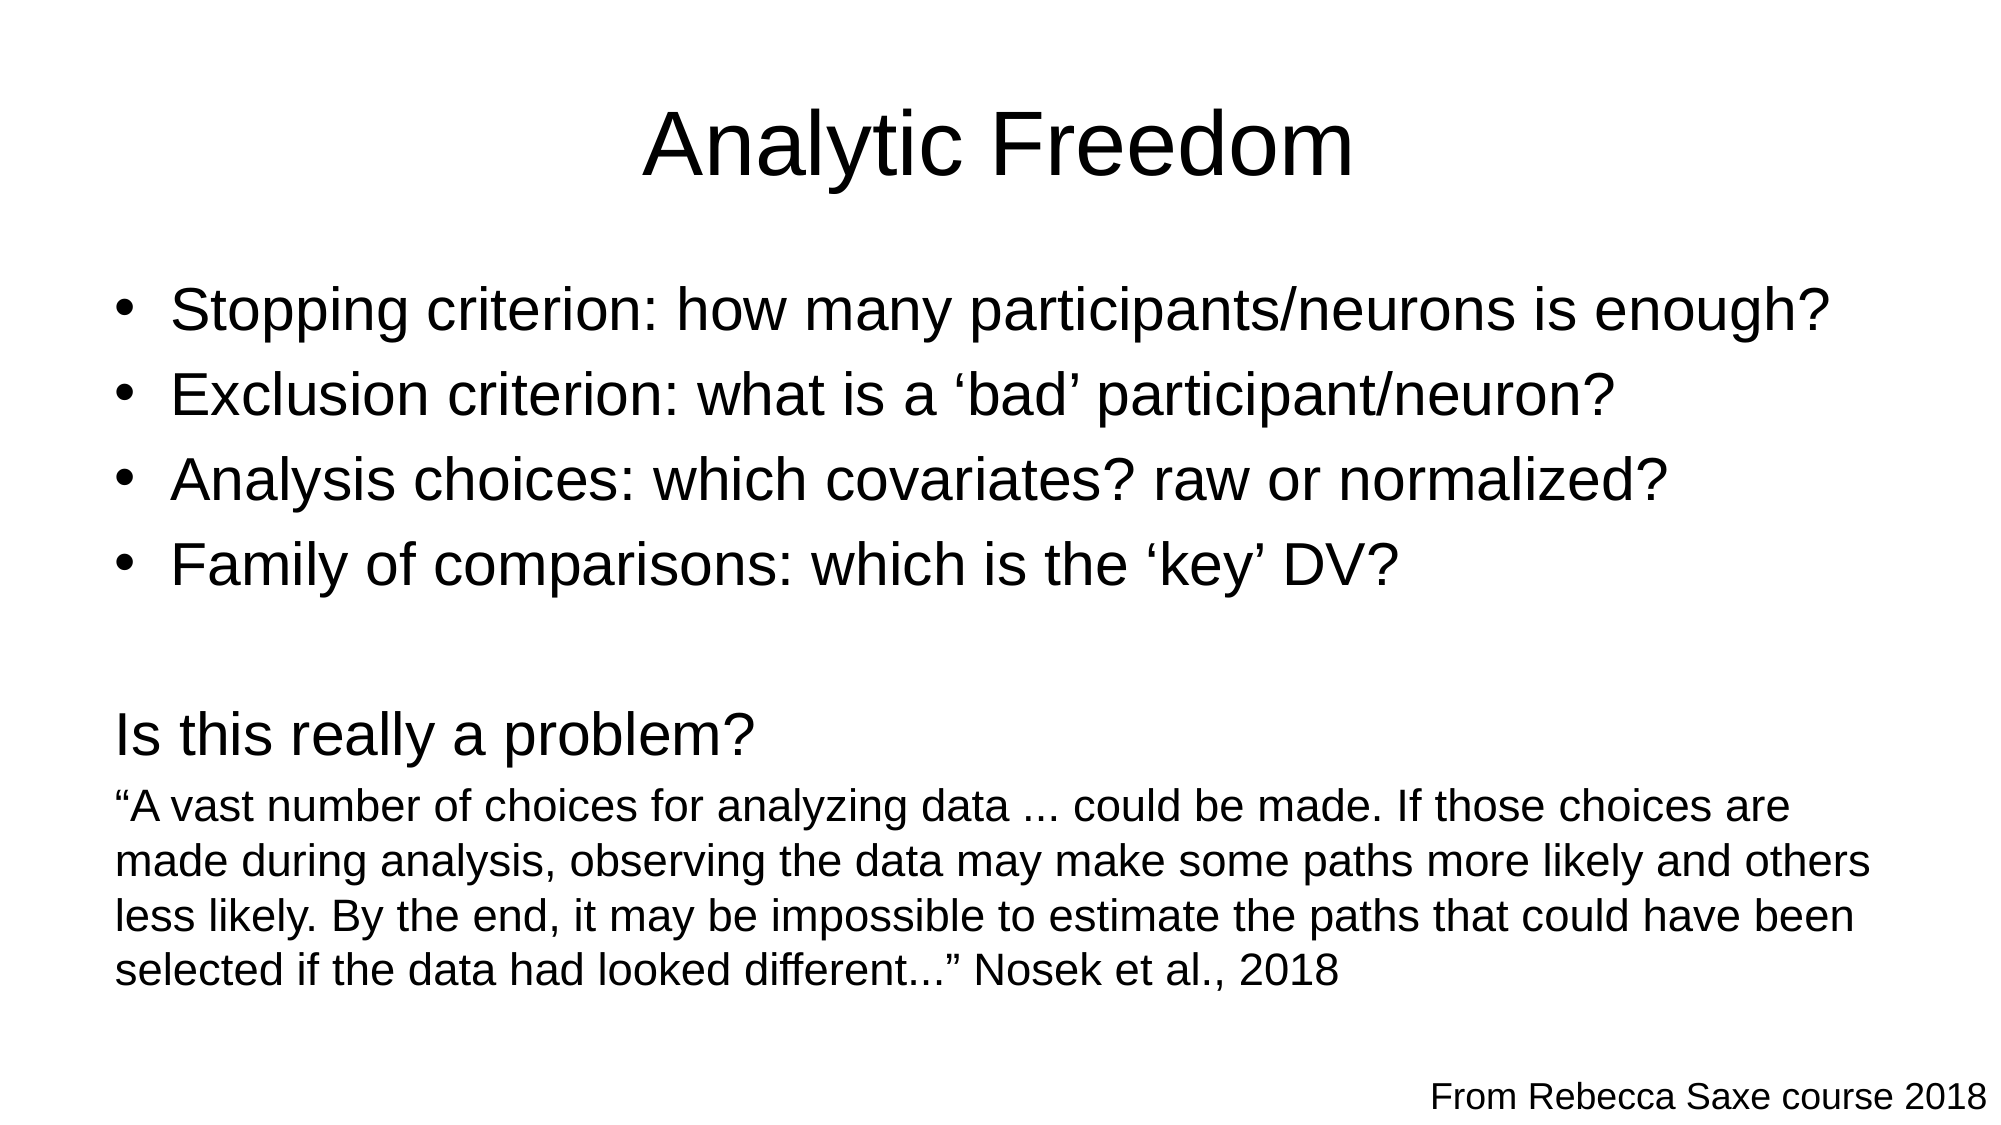

# Analytic Freedom
Stopping criterion: how many participants/neurons is enough?
Exclusion criterion: what is a ‘bad’ participant/neuron?
Analysis choices: which covariates? raw or normalized?
Family of comparisons: which is the ‘key’ DV?

Is this really a problem?
“A vast number of choices for analyzing data ... could be made. If those choices are made during analysis, observing the data may make some paths more likely and others less likely. By the end, it may be impossible to estimate the paths that could have been selected if the data had looked different...” Nosek et al., 2018

From Rebecca Saxe course 2018